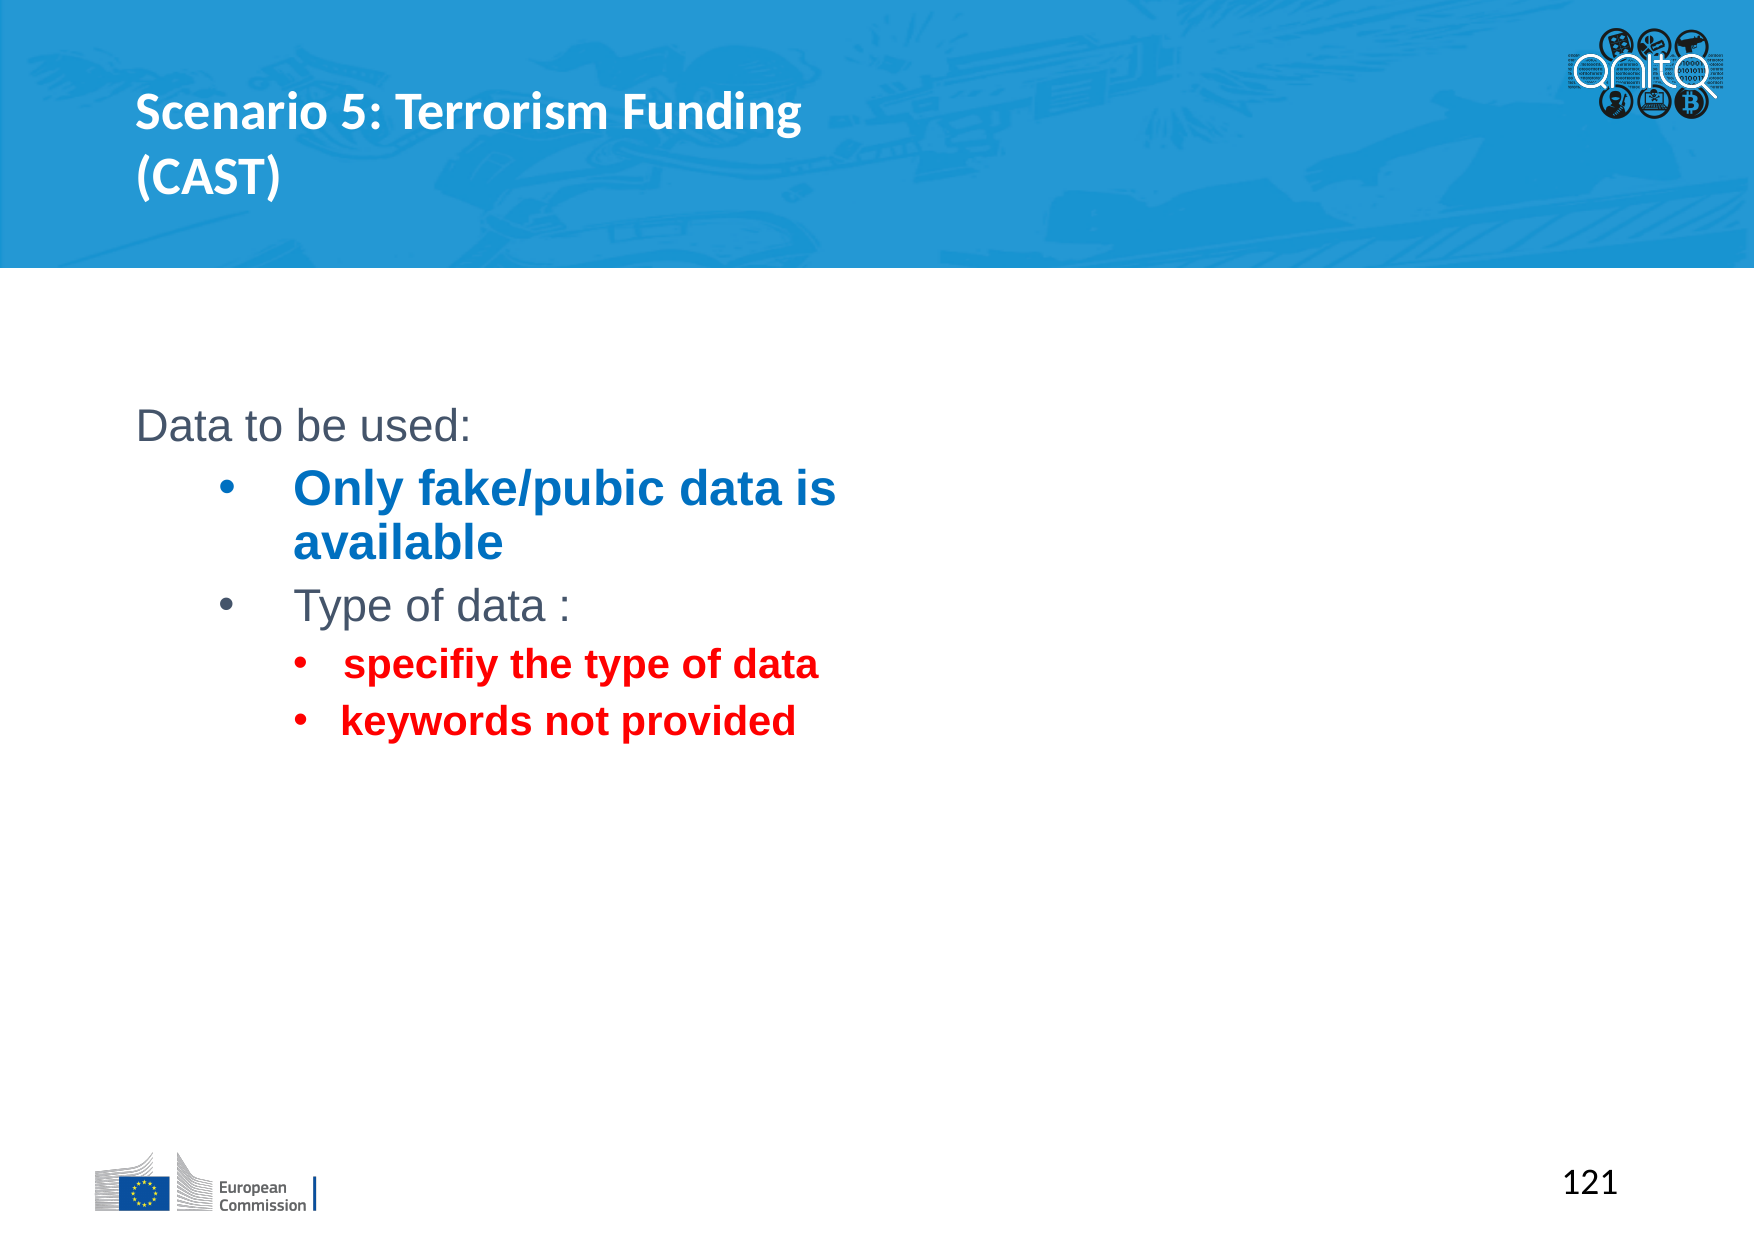

Scenario 5: Terrorism Funding (CAST)
Data to be used:
Only fake/pubic data is available
Type of data :
specifiy the type of data
keywords not provided
121